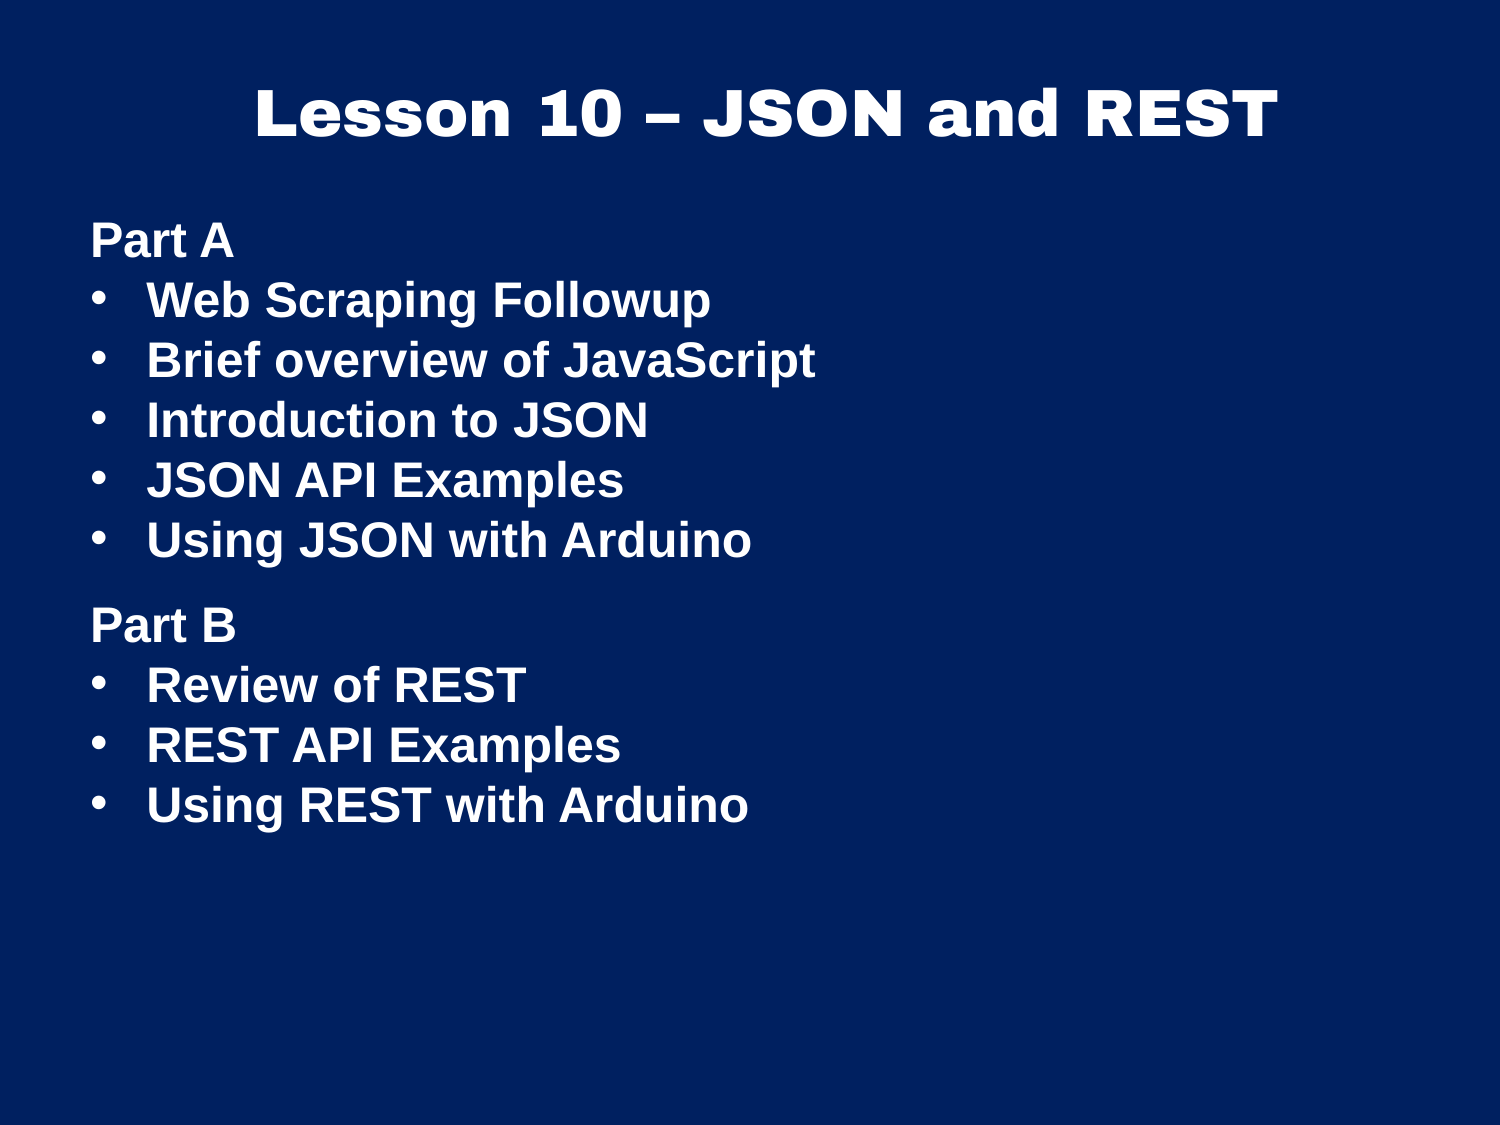

# Lesson 10 – JSON and REST
Part A
Web Scraping Followup
Brief overview of JavaScript
Introduction to JSON
JSON API Examples
Using JSON with Arduino
Part B
Review of REST
REST API Examples
Using REST with Arduino